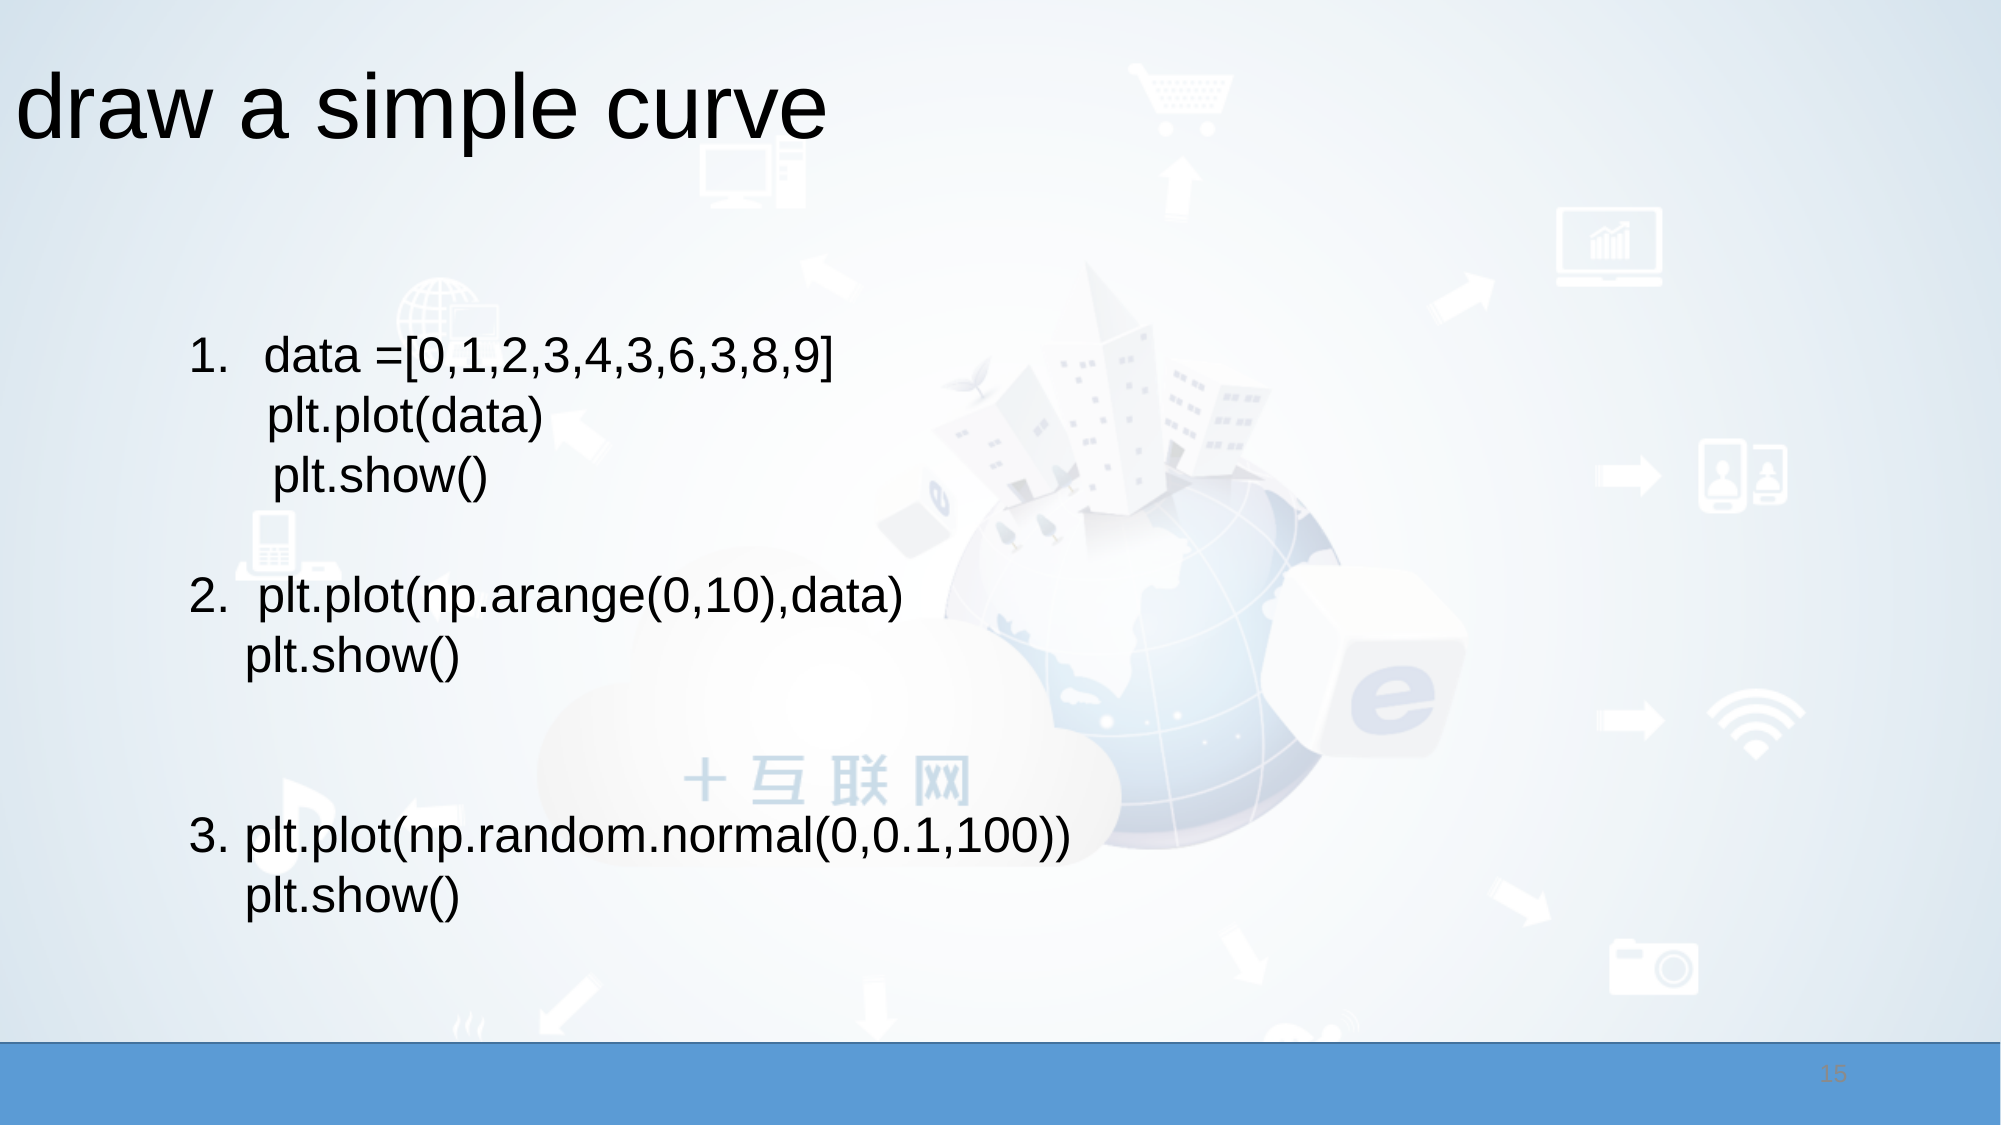

# draw a simple curve
data =[0,1,2,3,4,3,6,3,8,9]
      ﻿plt.plot(data)
      plt.show()

2. ﻿ plt.plot(np.arange(0,10),data)
    plt.show()

3. ﻿plt.plot(np.random.normal(0,0.1,100))
    plt.show()

15